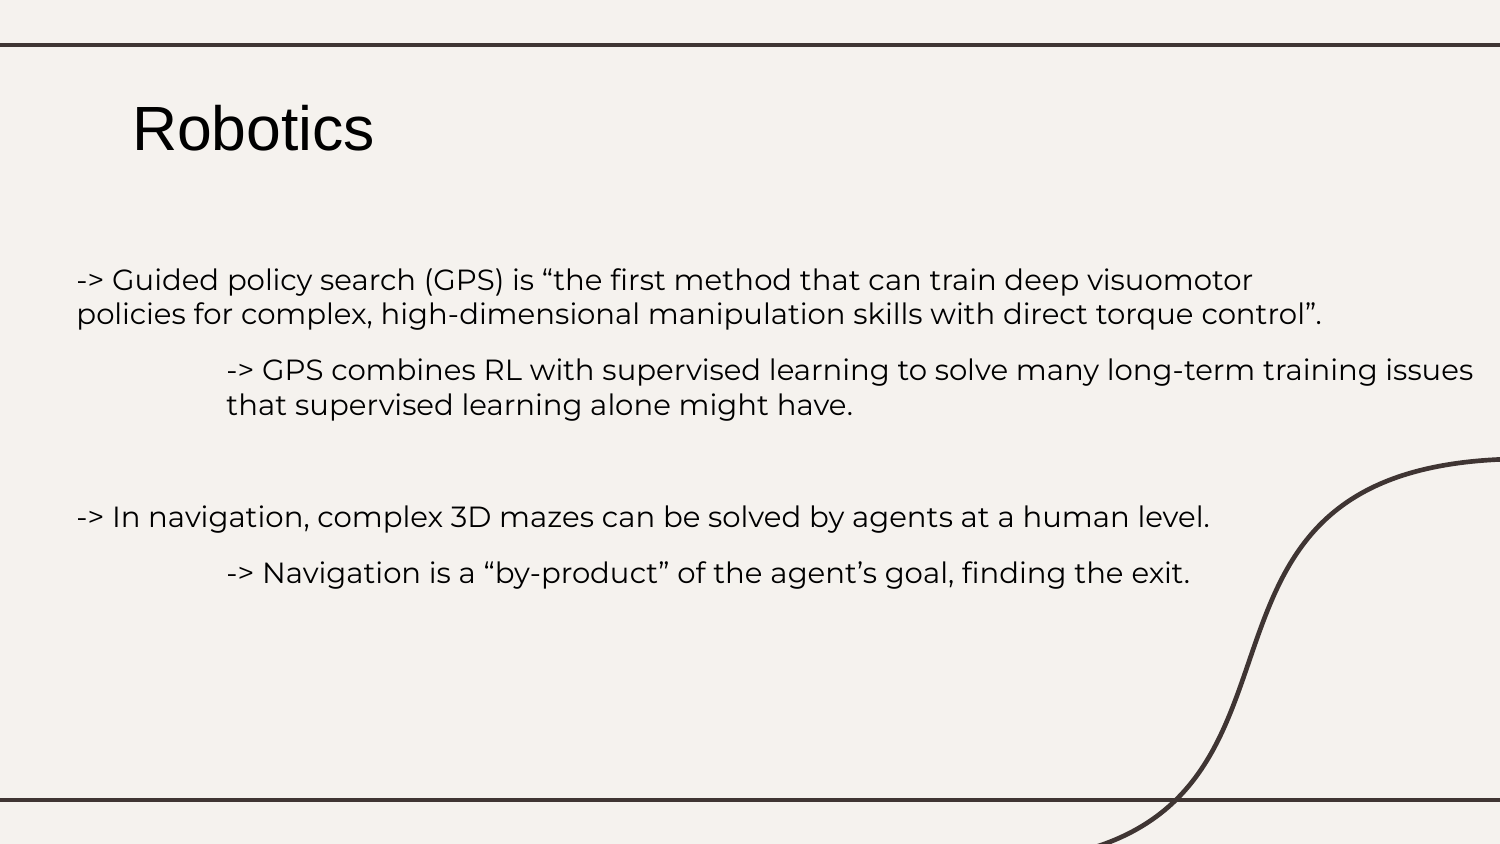

# Robotics

-> Guided policy search (GPS) is “the first method that can train deep visuomotor
policies for complex, high-dimensional manipulation skills with direct torque control”.
	-> GPS combines RL with supervised learning to solve many long-term training issues
	that supervised learning alone might have.

-> In navigation, complex 3D mazes can be solved by agents at a human level.
	-> Navigation is a “by-product” of the agent’s goal, finding the exit.